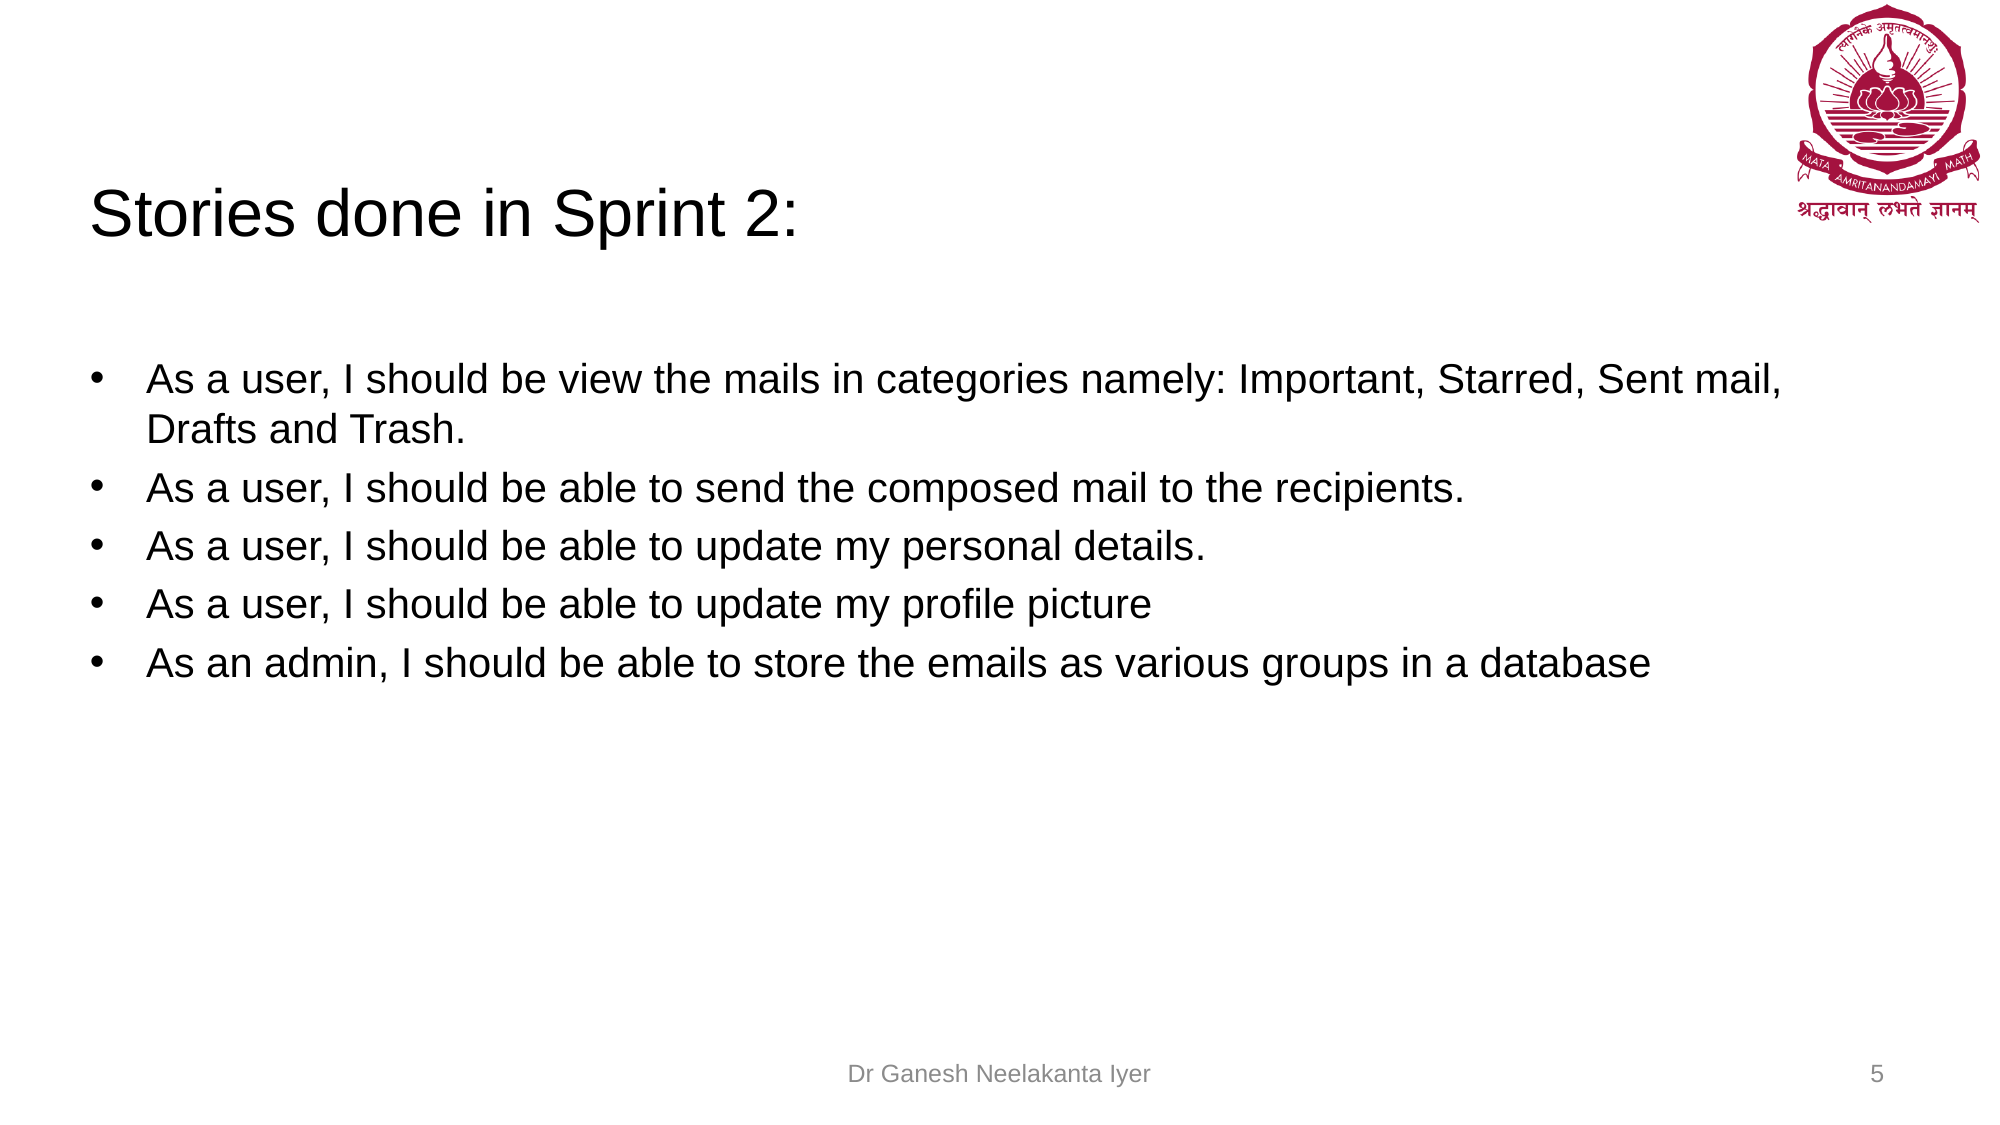

Stories done in Sprint 2:

As a user, I should be view the mails in categories namely: Important, Starred, Sent mail, Drafts and Trash.
As a user, I should be able to send the composed mail to the recipients.
As a user, I should be able to update my personal details.
As a user, I should be able to update my profile picture
As an admin, I should be able to store the emails as various groups in a database

Dr Ganesh Neelakanta Iyer
5